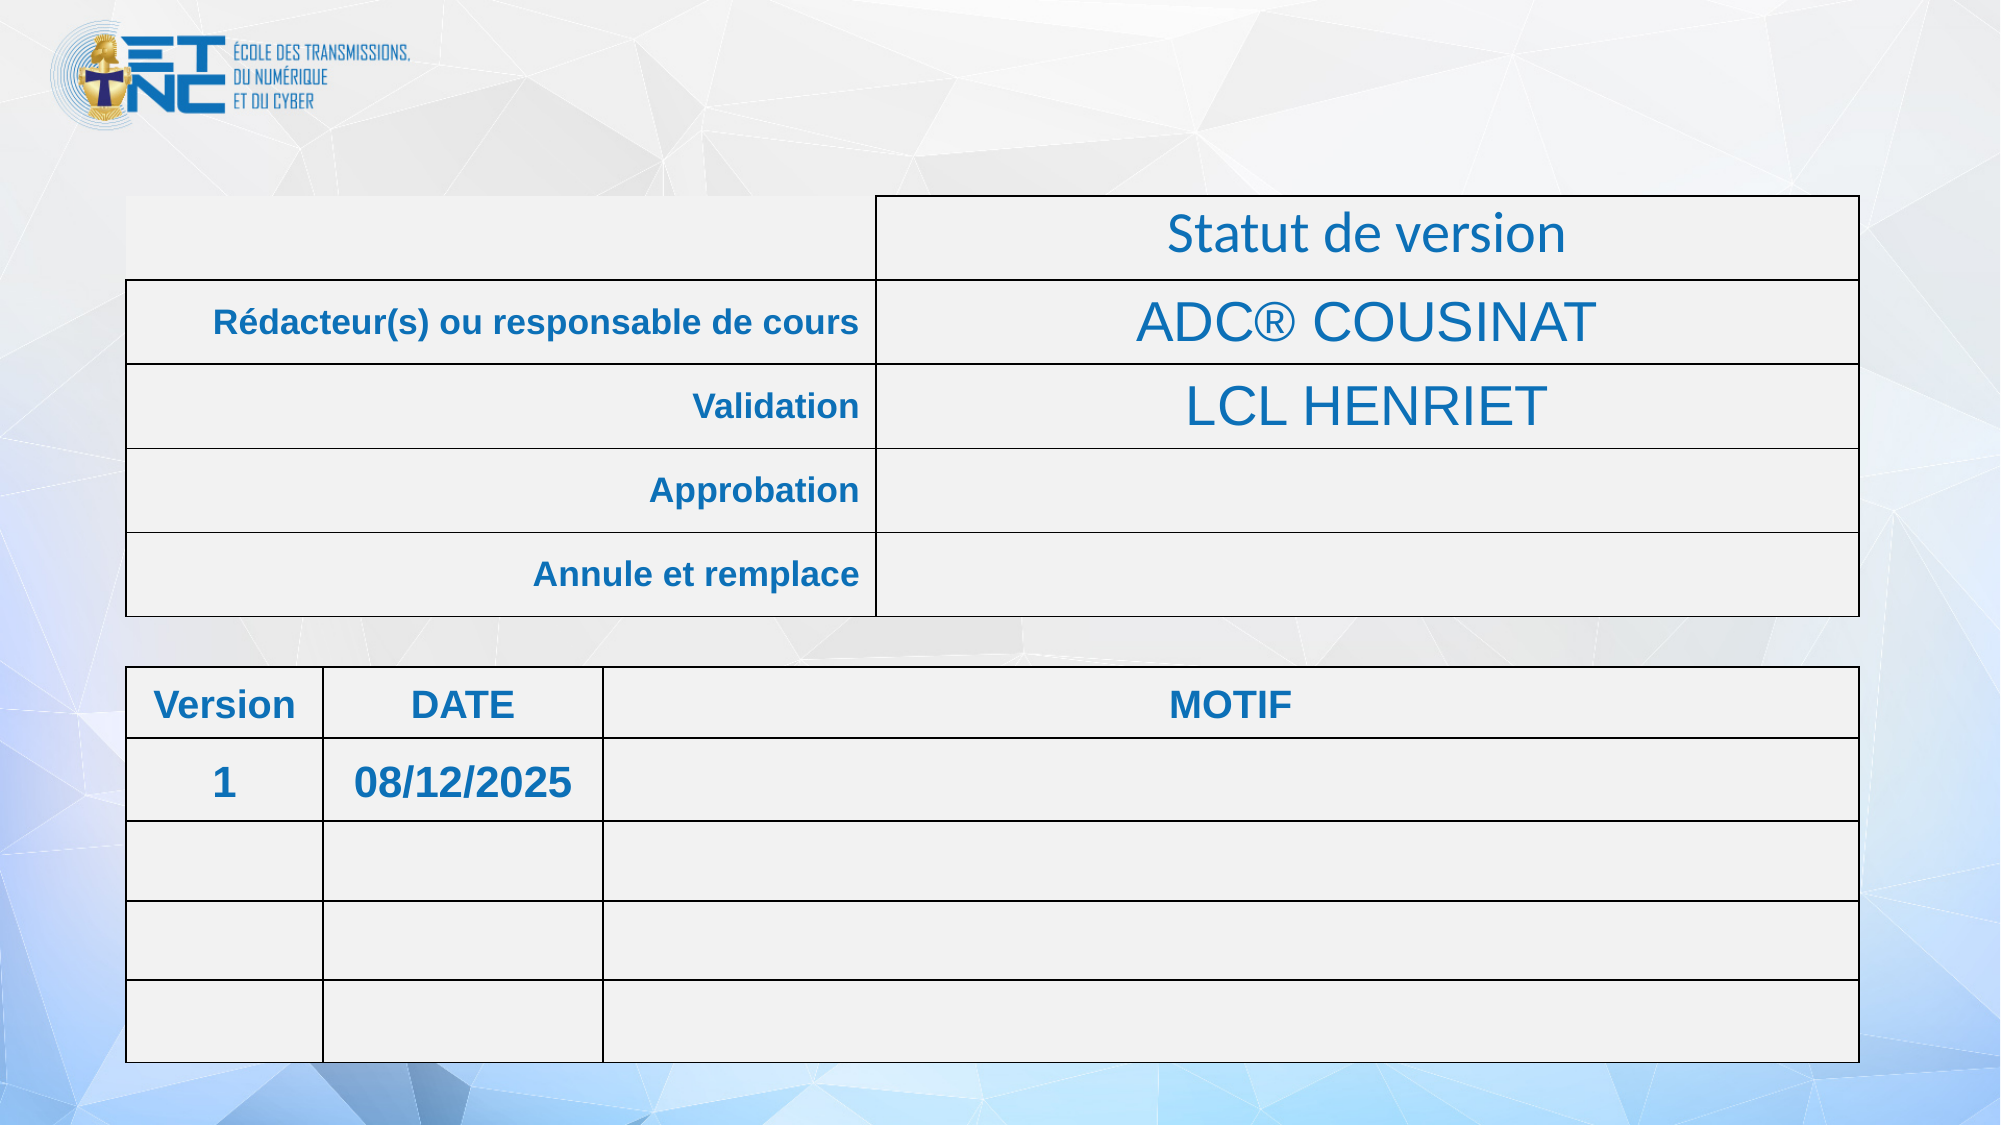

|  | Statut de version |
| --- | --- |
| Rédacteur(s) ou responsable de cours | ADC® COUSINAT |
| Validation | LCL HENRIET |
| Approbation |  |
| Annule et remplace |  |
| Version | DATE | MOTIF |
| --- | --- | --- |
| 1 | 08/12/2025 |  |
|  |  |  |
|  |  |  |
|  |  |  |